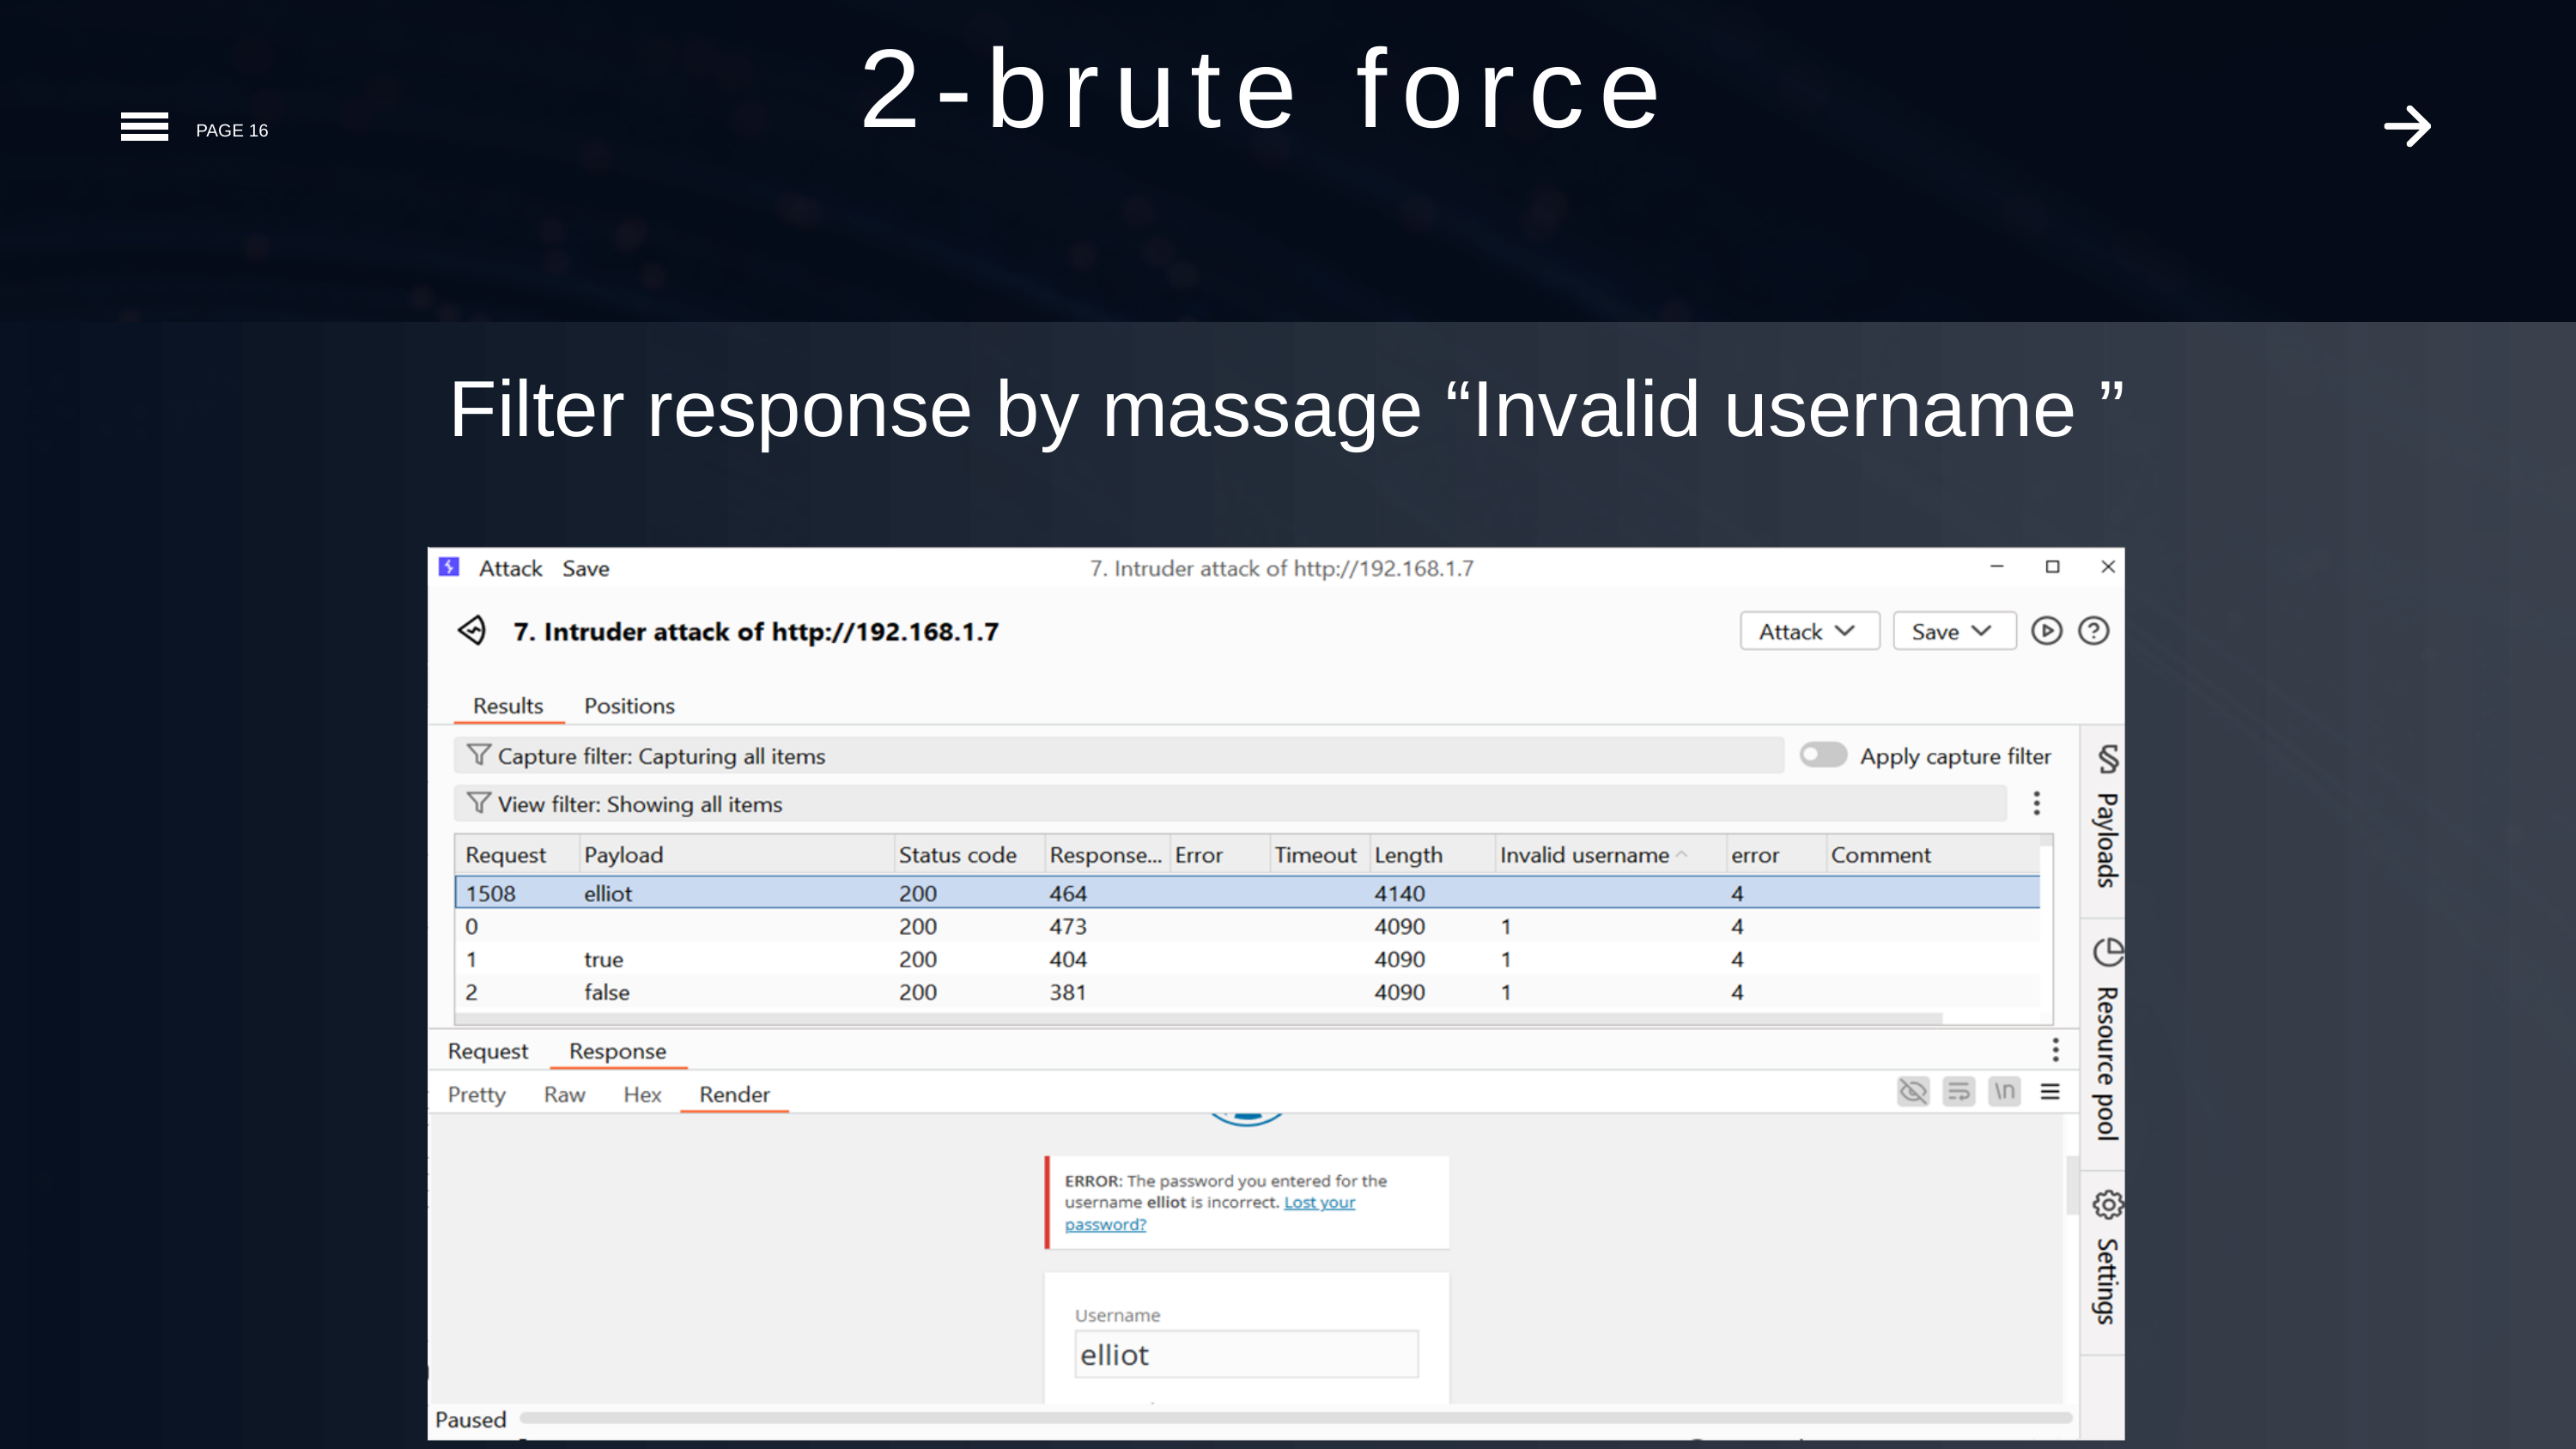

2-brute force

PAGE 16

Filter response by massage “Invalid username ”